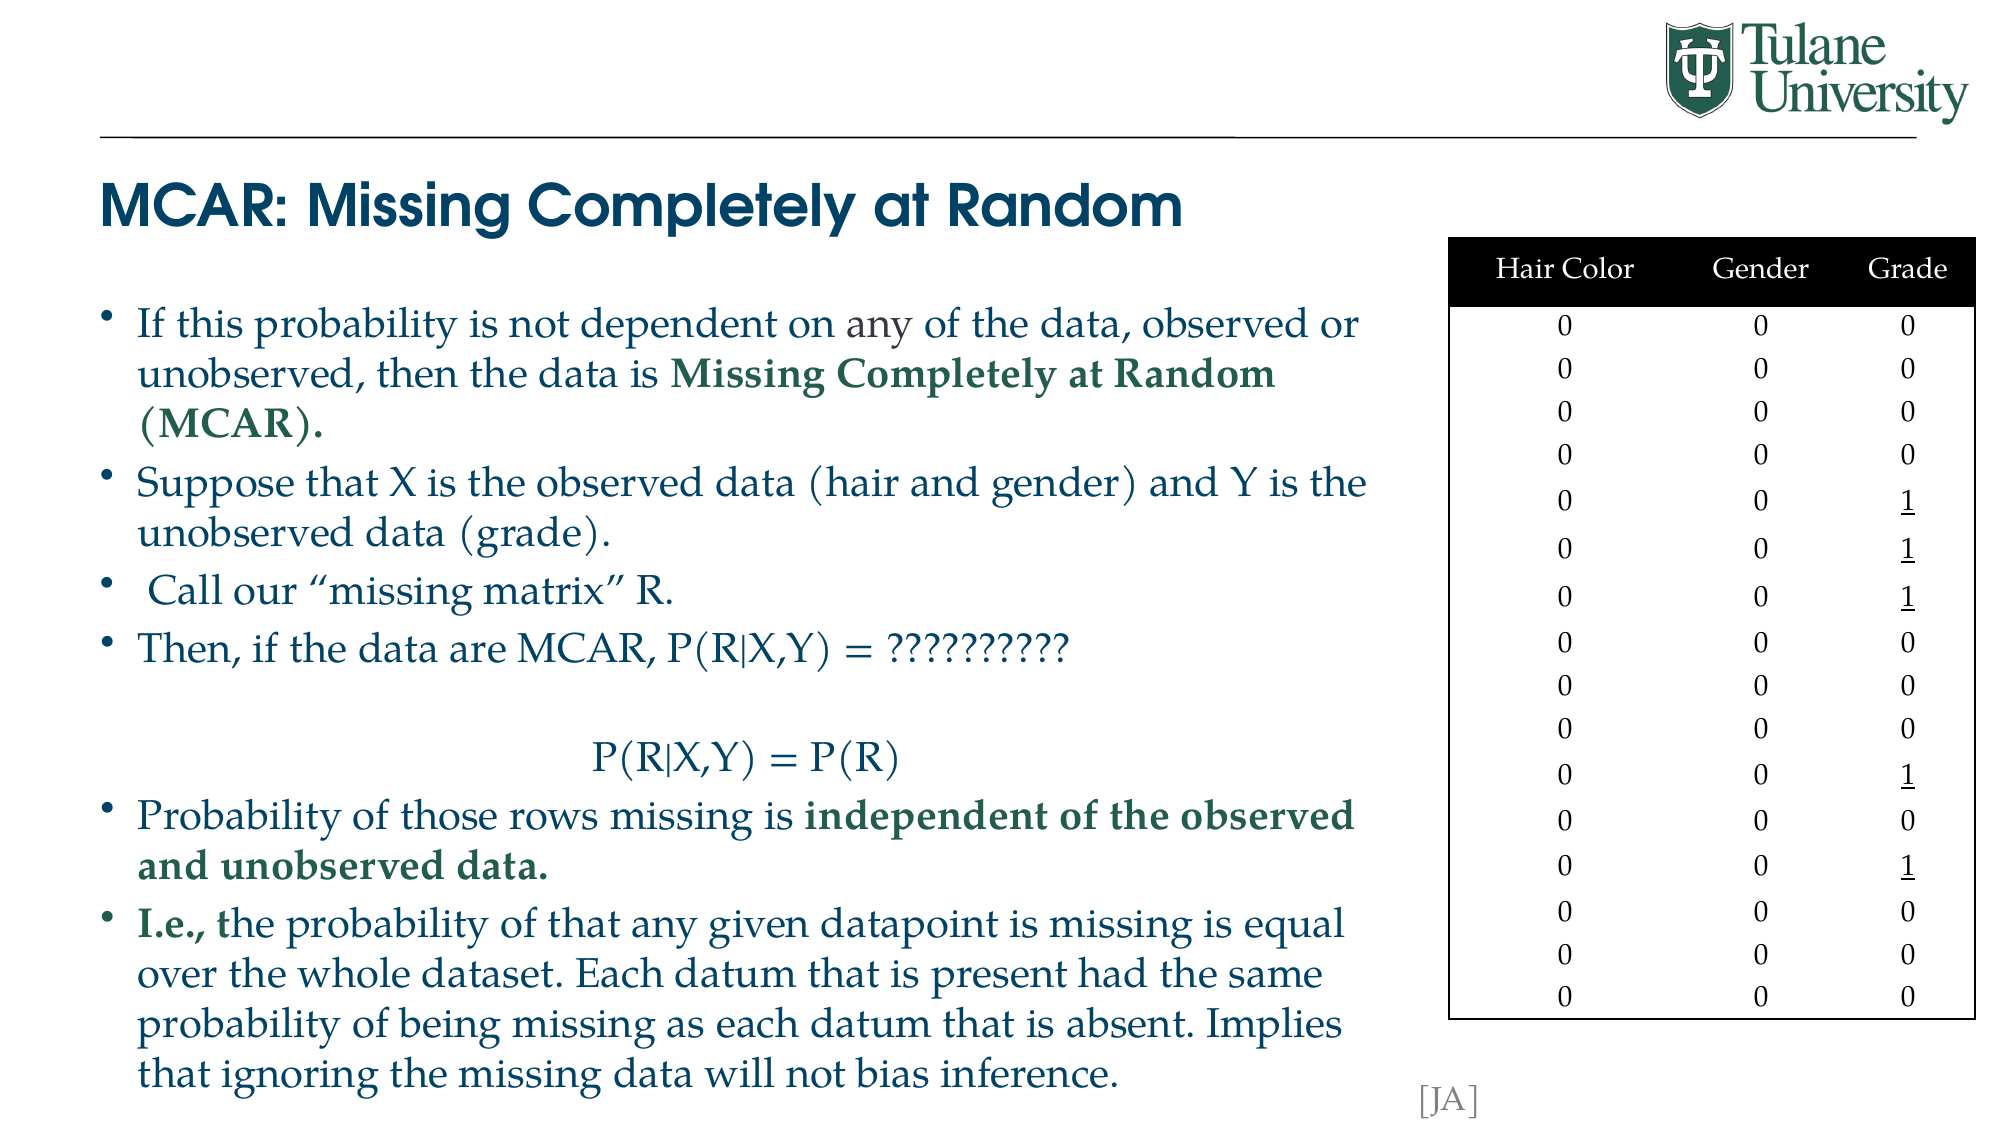

# MCAR: Missing Completely at Random
| Hair Color | Gender | Grade |
| --- | --- | --- |
| 0 | 0 | 0 |
| 0 | 0 | 0 |
| 0 | 0 | 0 |
| 0 | 0 | 0 |
| 0 | 0 | 1 |
| 0 | 0 | 1 |
| 0 | 0 | 1 |
| 0 | 0 | 0 |
| 0 | 0 | 0 |
| 0 | 0 | 0 |
| 0 | 0 | 1 |
| 0 | 0 | 0 |
| 0 | 0 | 1 |
| 0 | 0 | 0 |
| 0 | 0 | 0 |
| 0 | 0 | 0 |
If this probability is not dependent on any of the data, observed or unobserved, then the data is Missing Completely at Random (MCAR).
Suppose that X is the observed data (hair and gender) and Y is the unobserved data (grade).
 Call our “missing matrix” R.
Then, if the data are MCAR, P(R|X,Y) = ??????????
P(R|X,Y) = P(R)
Probability of those rows missing is independent of the observed and unobserved data.
I.e., the probability of that any given datapoint is missing is equal over the whole dataset. Each datum that is present had the same probability of being missing as each datum that is absent. Implies that ignoring the missing data will not bias inference.

[JA]